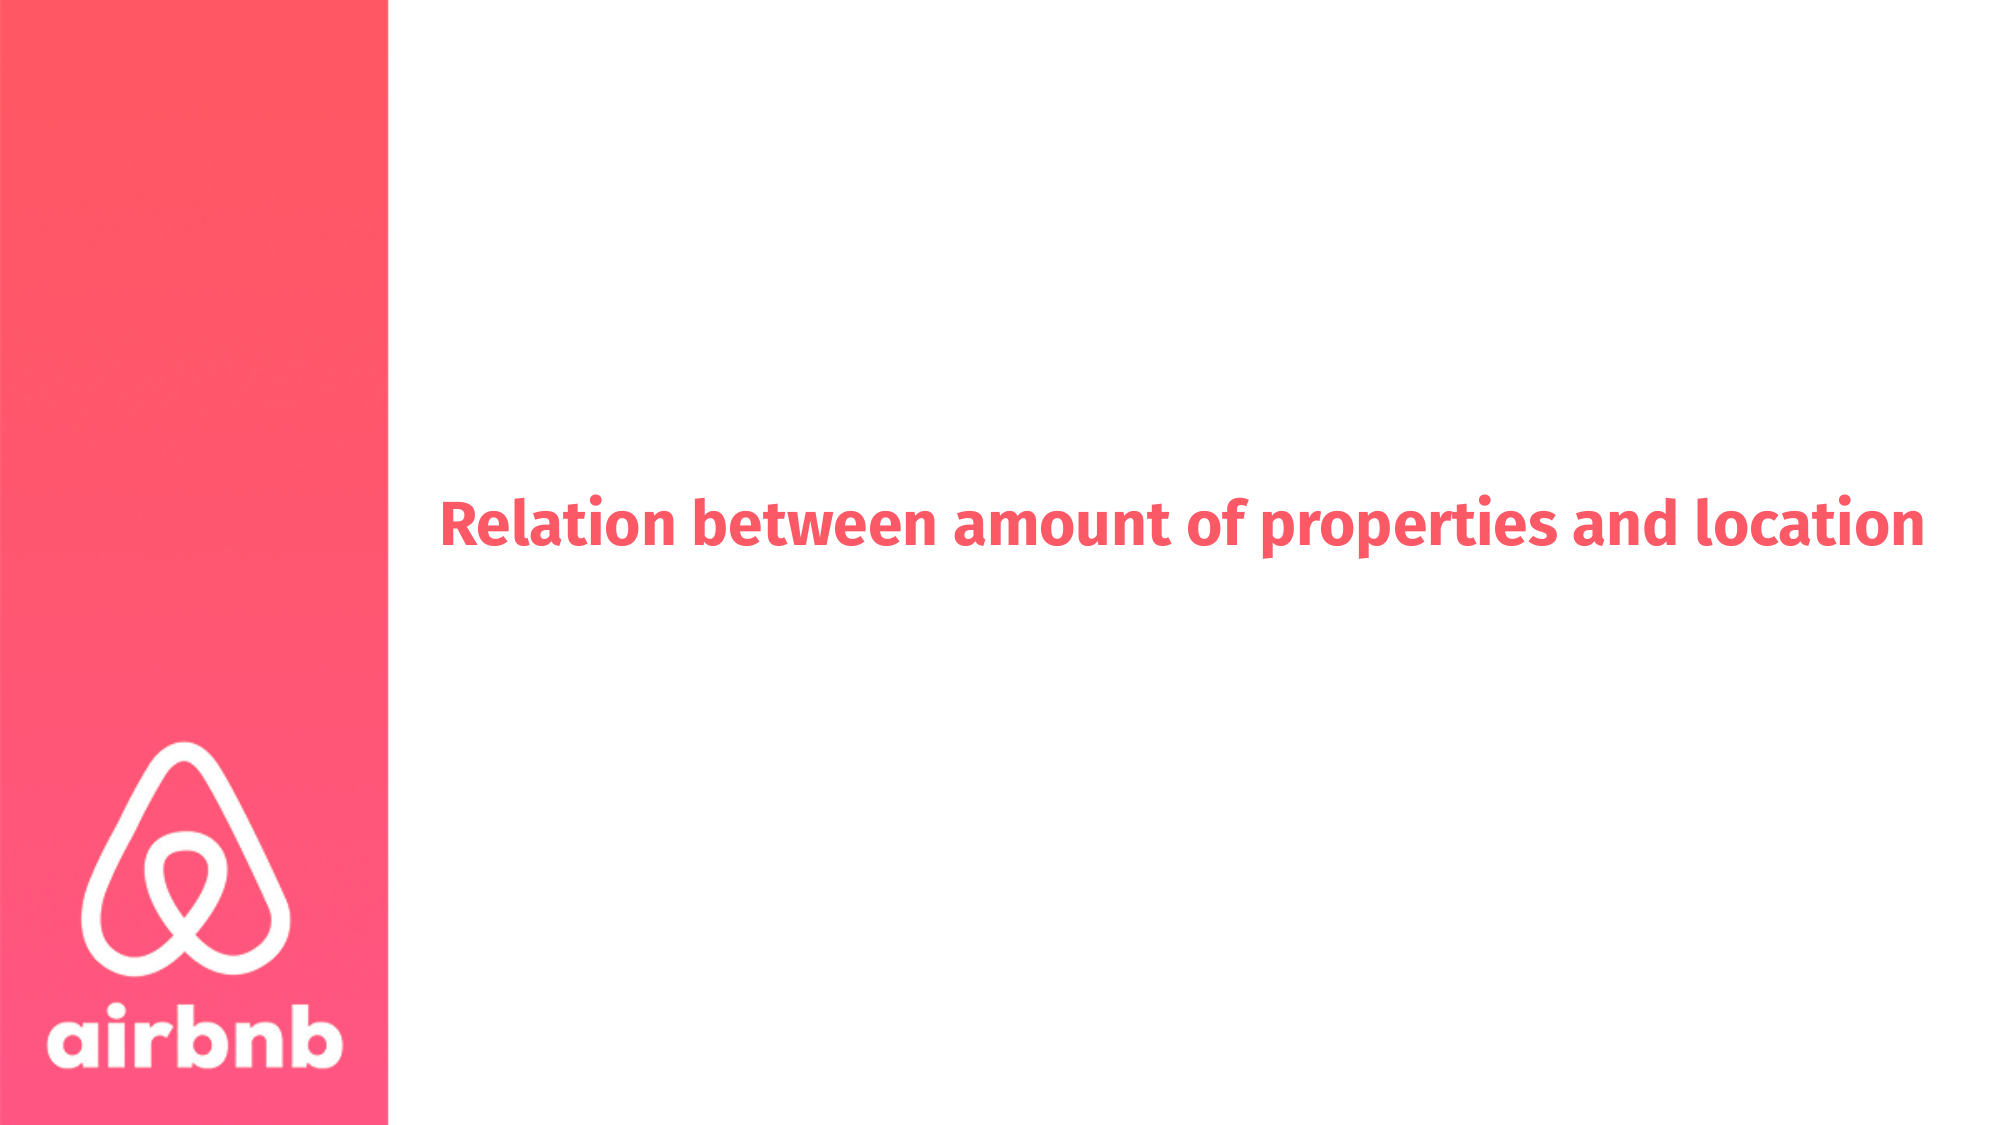

# Relation between amount of properties and location